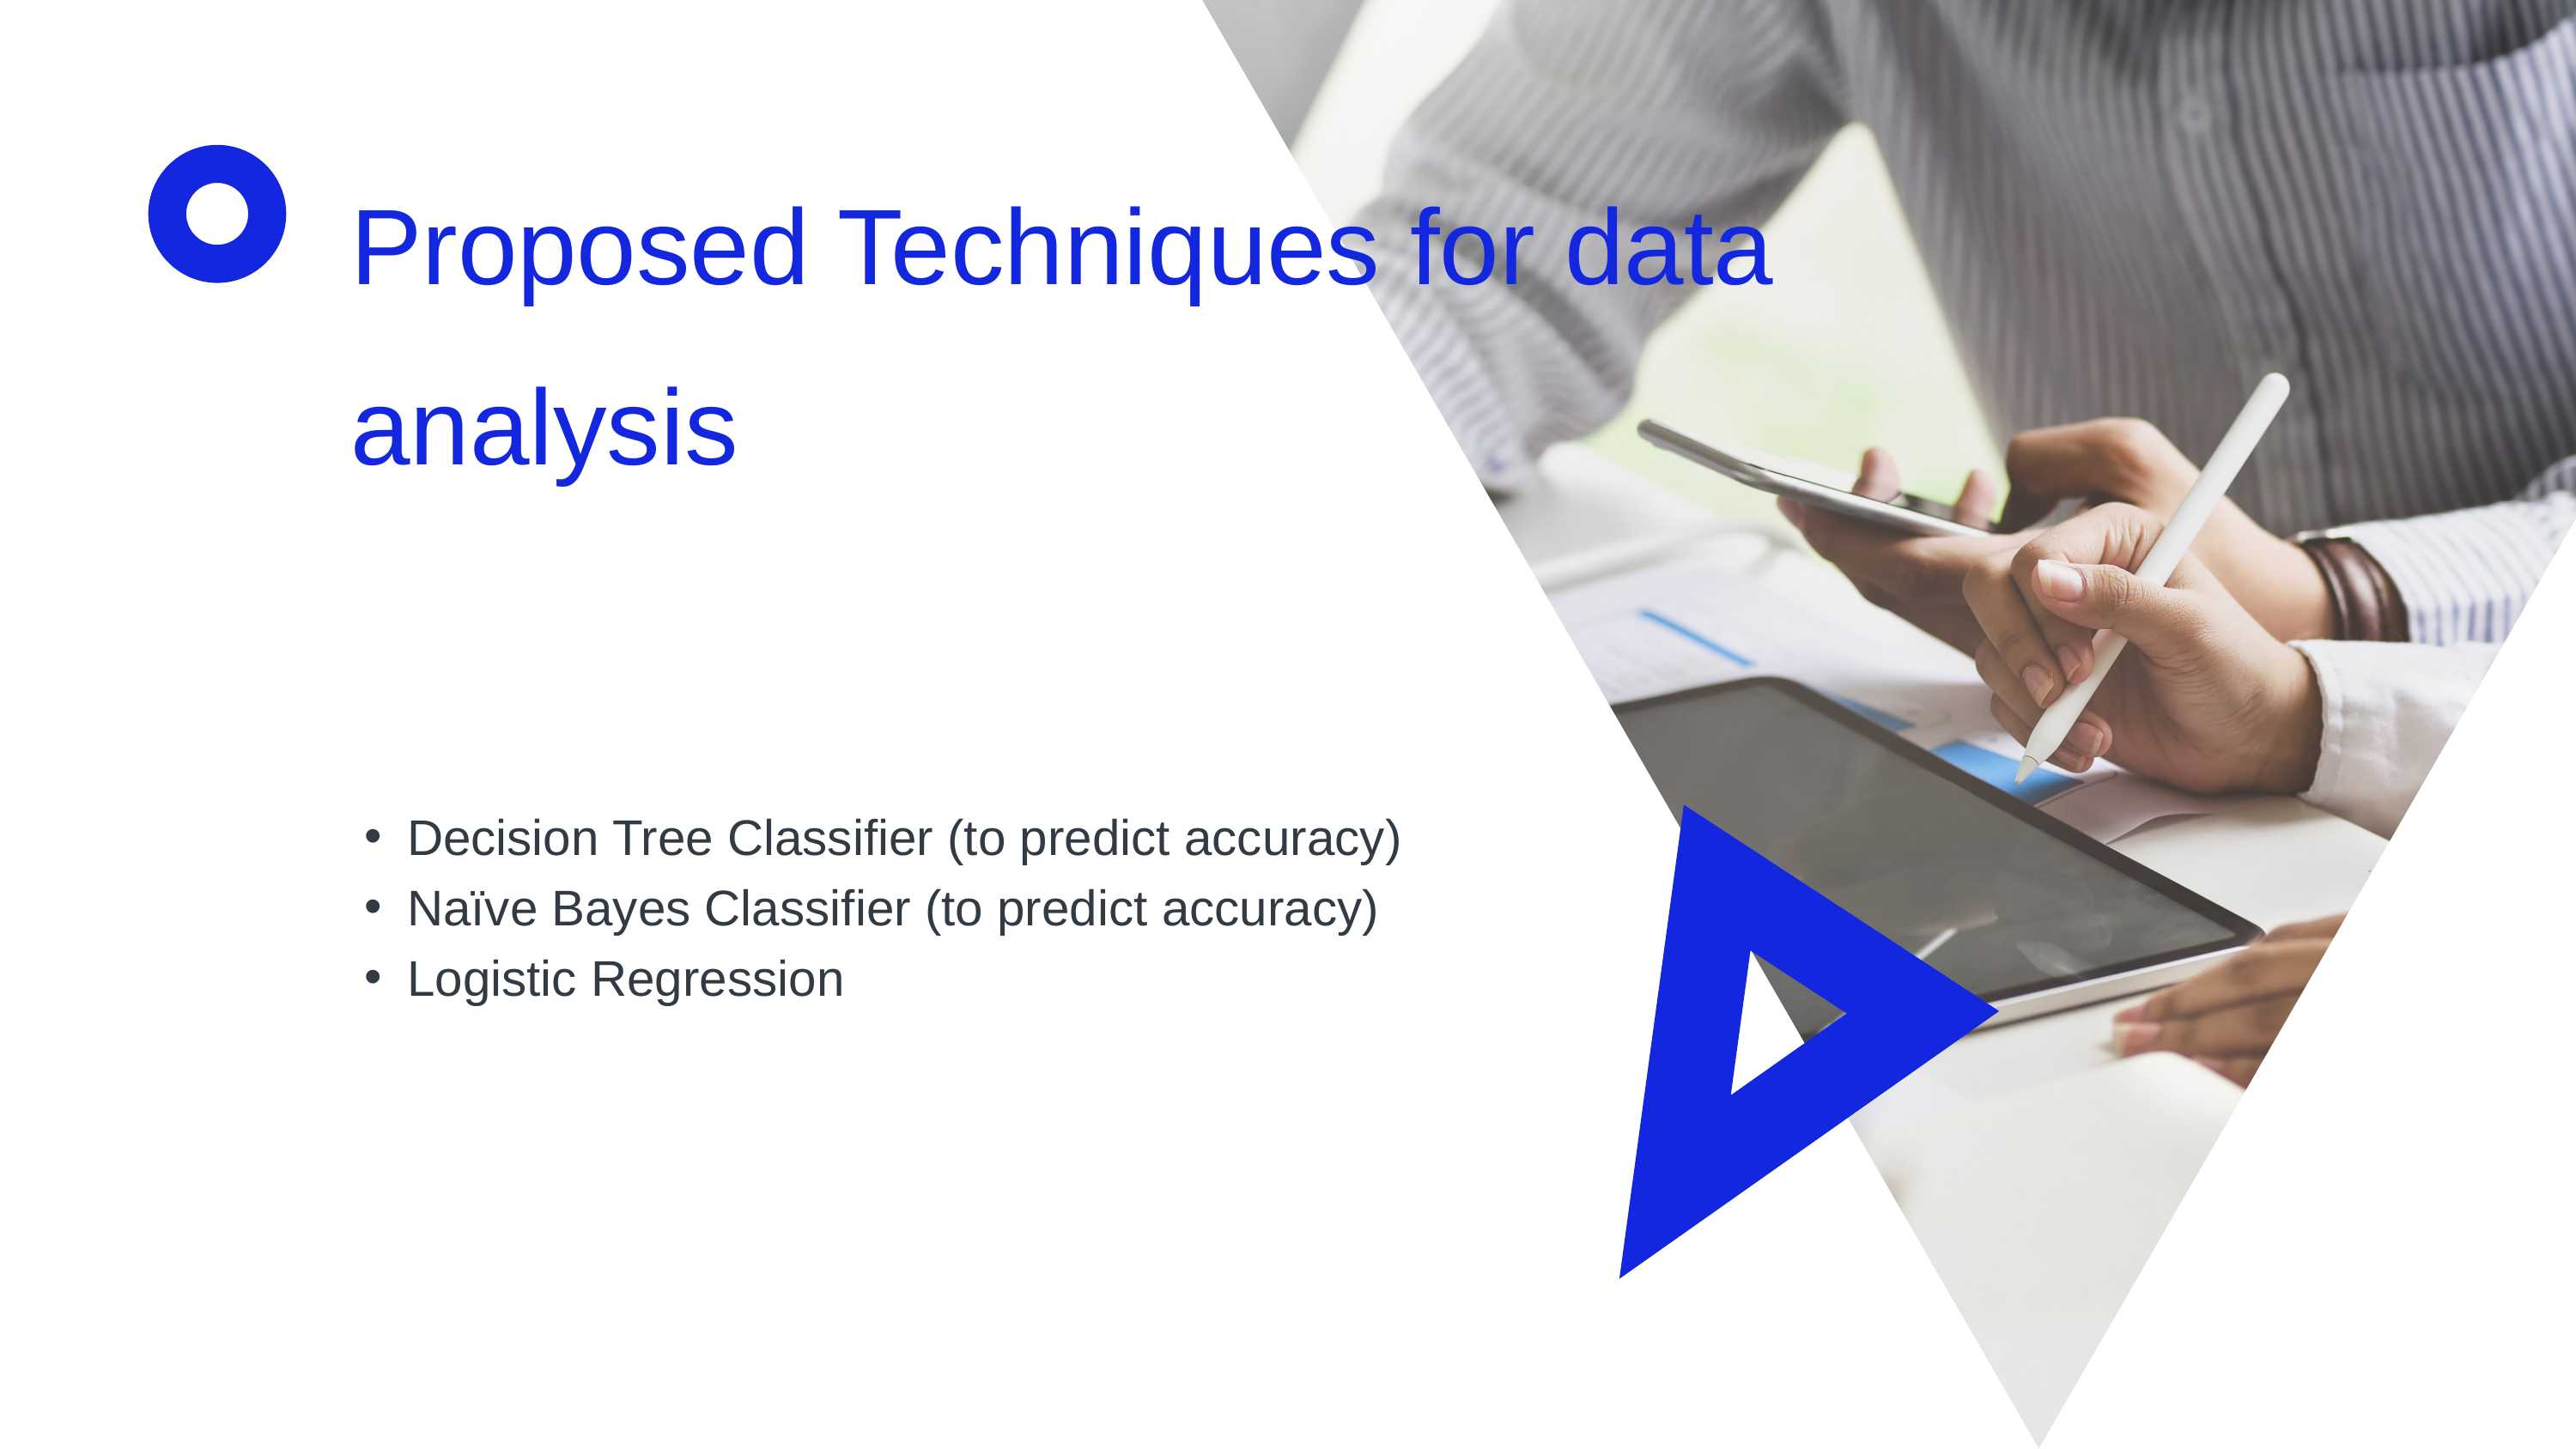

Proposed Techniques for data analysis

Decision Tree Classifier (to predict accuracy)
Naïve Bayes Classifier (to predict accuracy)
Logistic Regression